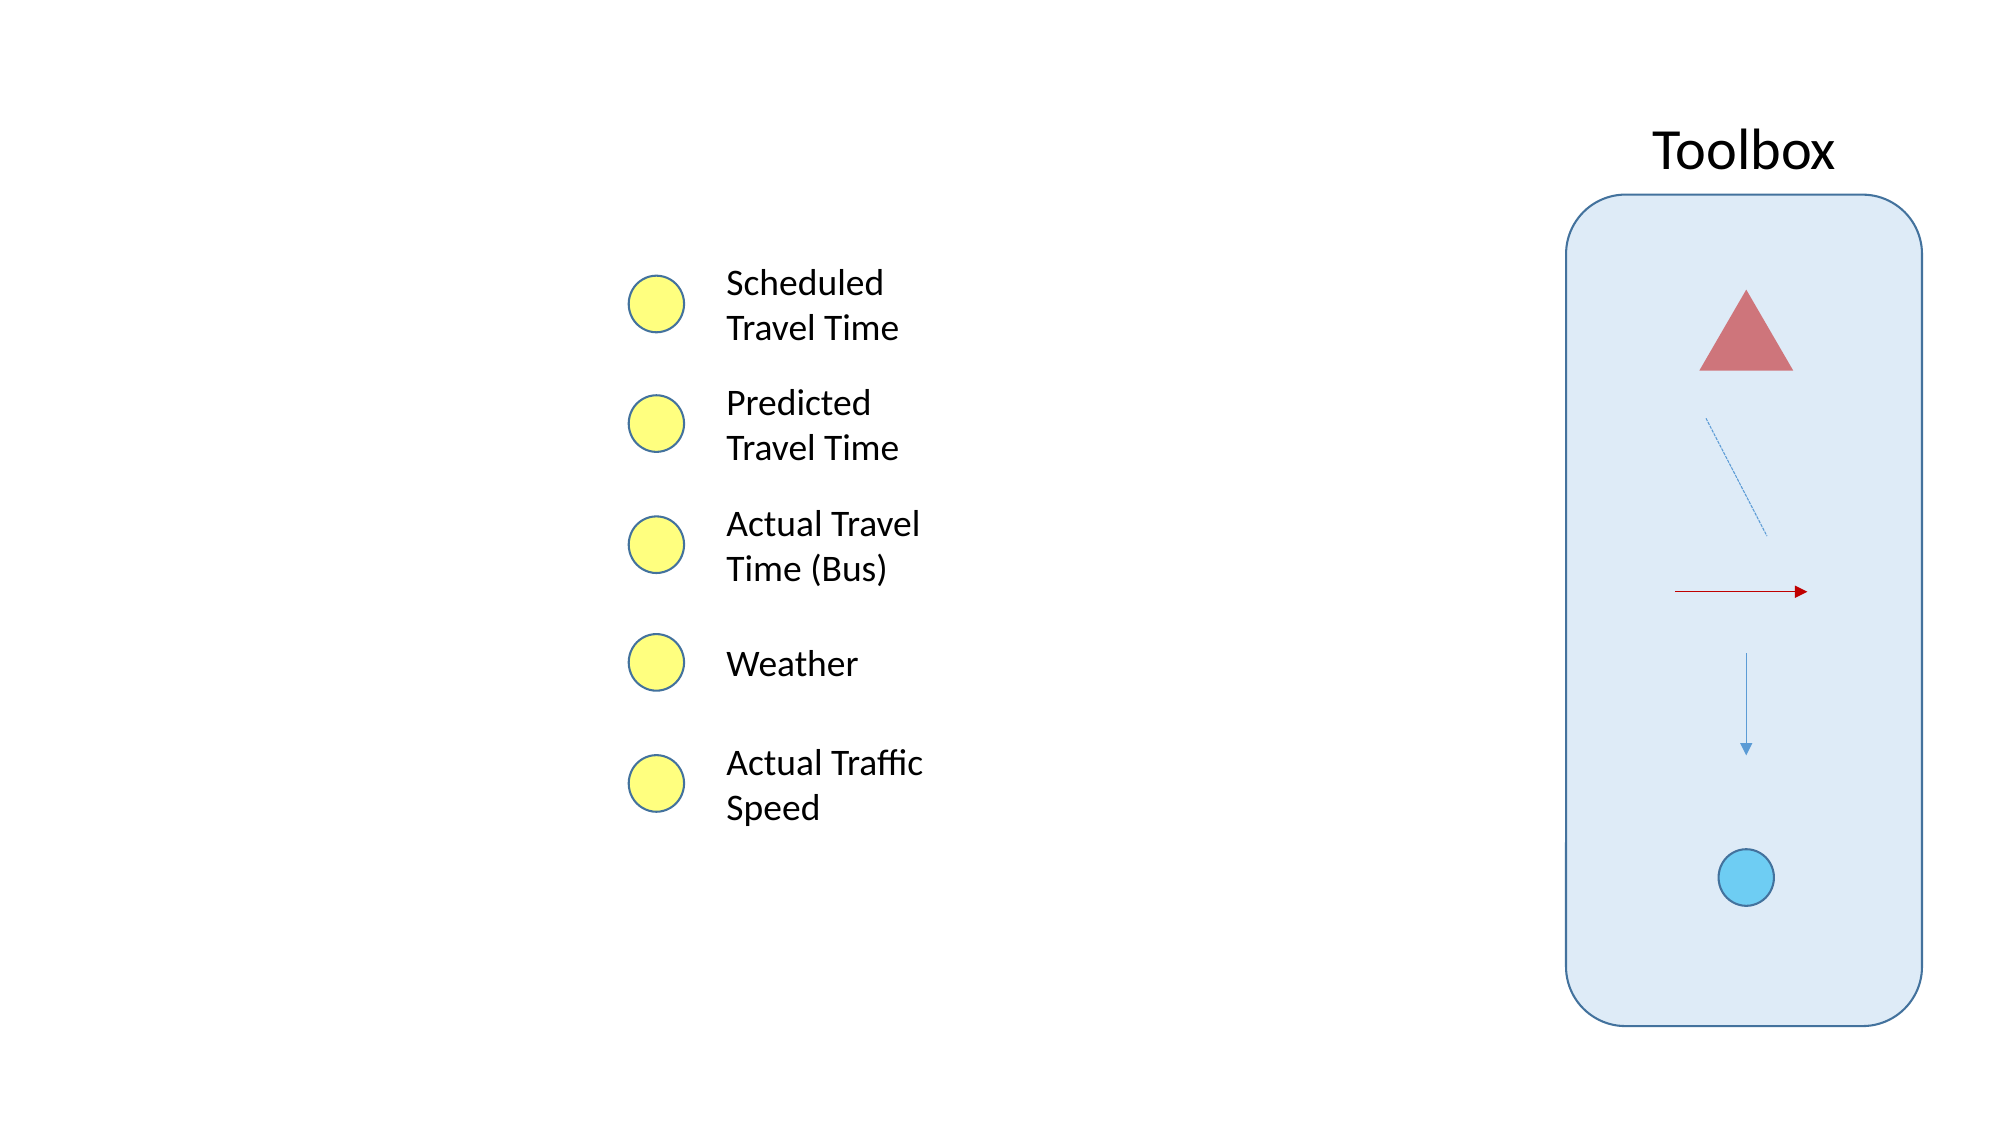

Toolbox

Scheduled
Travel Time

Predicted
Travel Time

Actual Travel Time (Bus)

Weather

Actual Traffic Speed